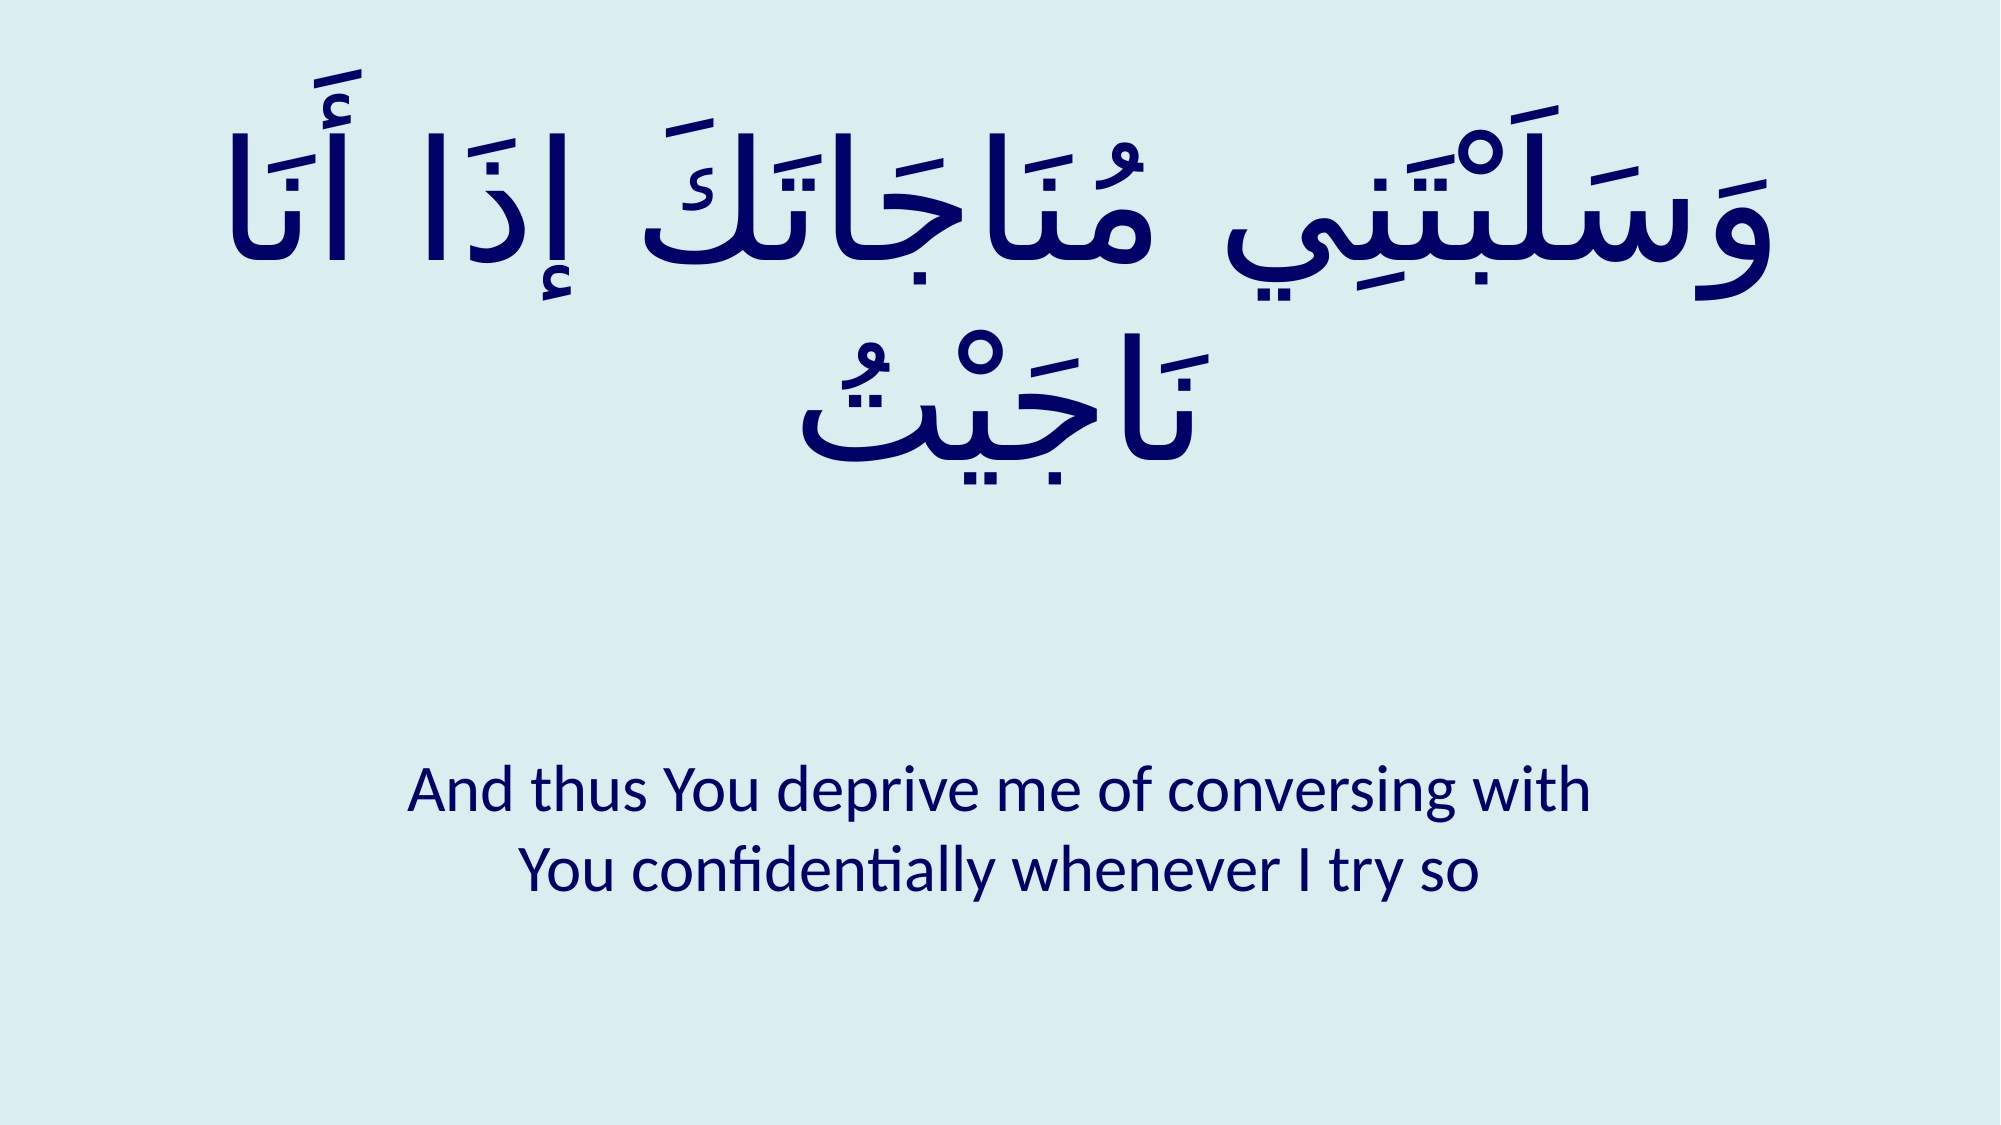

# وَسَلَبْتَنِي مُنَاجَاتَكَ إذَا أَنَا نَاجَيْتُ
And thus You deprive me of conversing with You confidentially whenever I try so